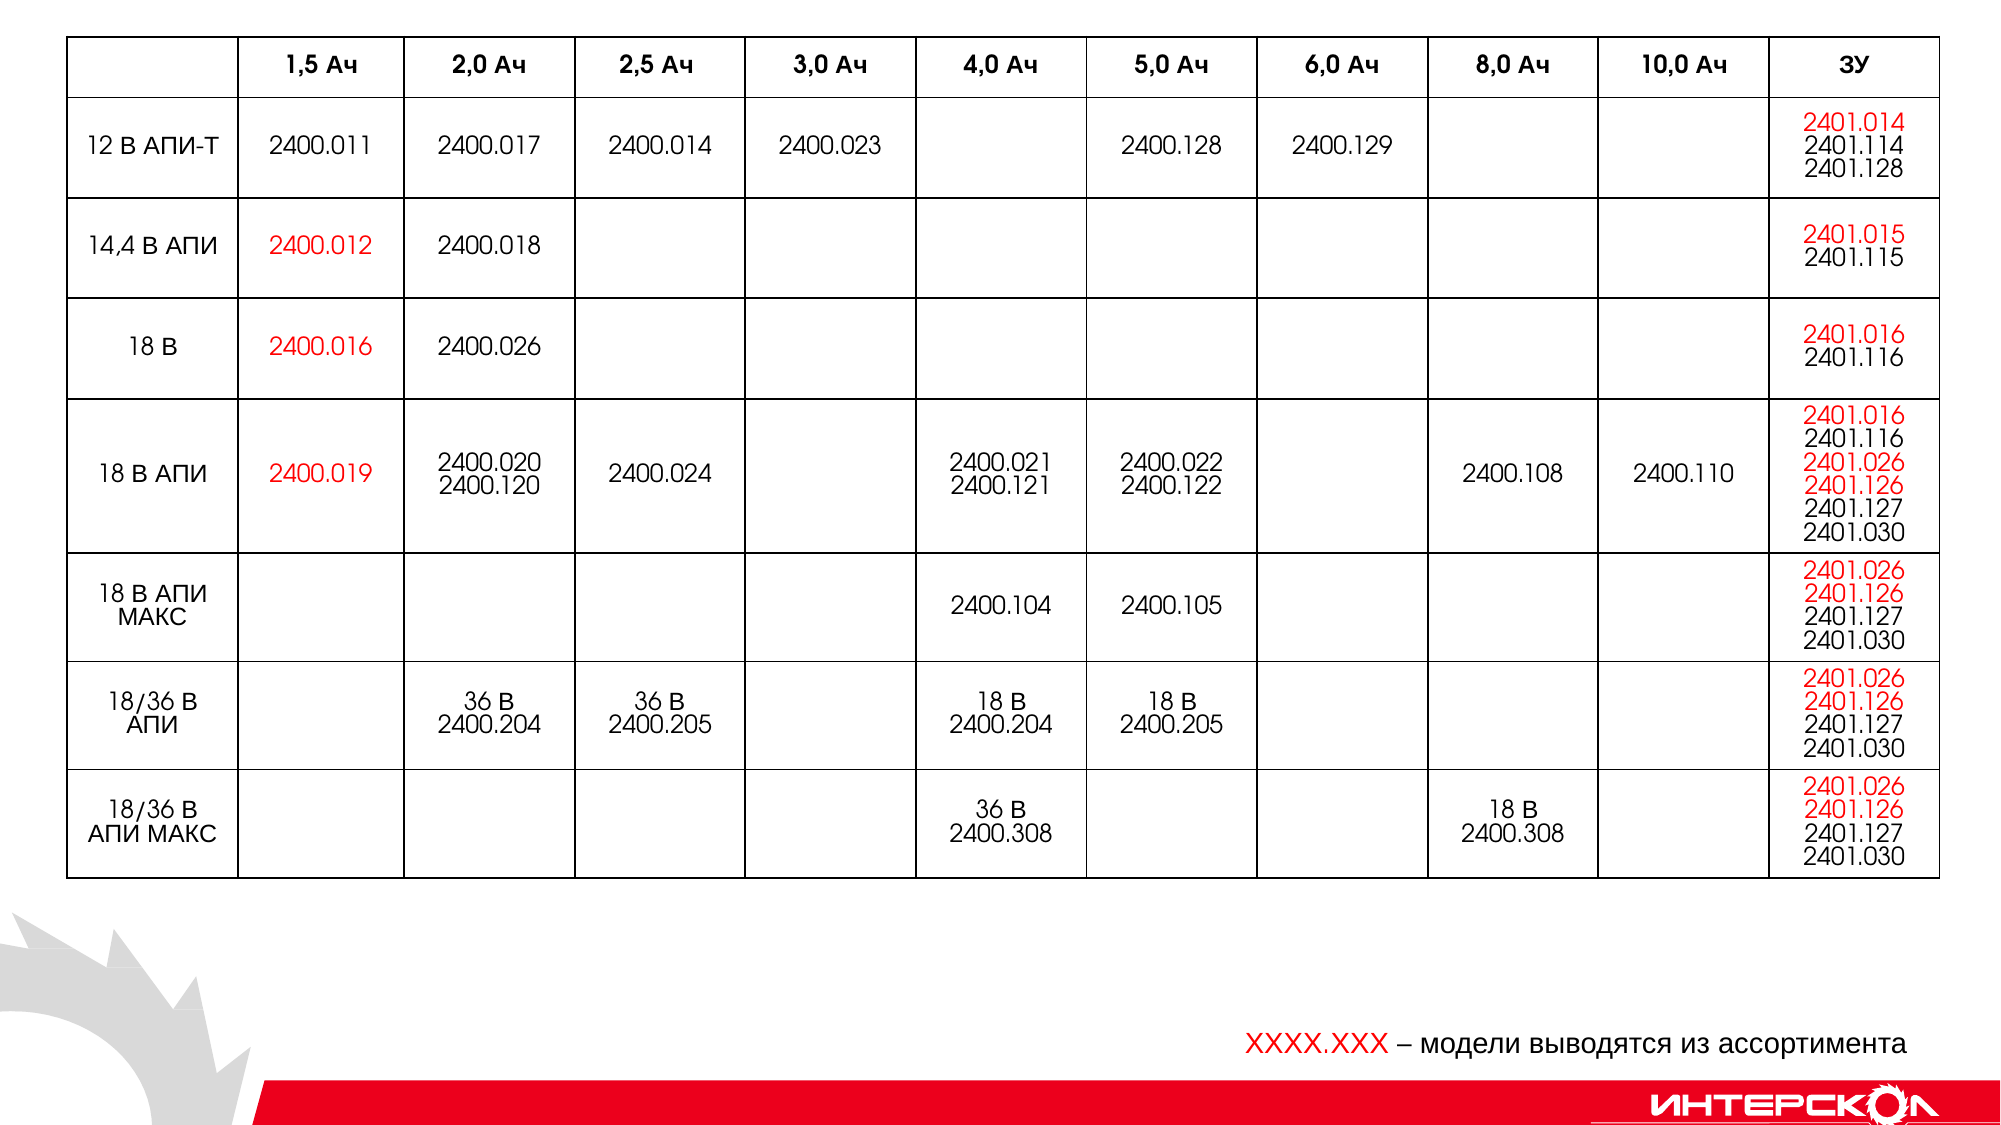

|  | 1,5 Ач | 2,0 Ач | 2,5 Ач | 3,0 Ач | 4,0 Ач | 5,0 Ач | 6,0 Ач | 8,0 Ач | 10,0 Ач | ЗУ |
| --- | --- | --- | --- | --- | --- | --- | --- | --- | --- | --- |
| 12 В АПИ-Т | 2400.011 | 2400.017 | 2400.014 | 2400.023 |  | 2400.128 | 2400.129 |  |  | 2401.014 2401.114 2401.128 |
| 14,4 В АПИ | 2400.012 | 2400.018 |  |  |  |  |  |  |  | 2401.015 2401.115 |
| 18 В | 2400.016 | 2400.026 |  |  |  |  |  |  |  | 2401.016 2401.116 |
| 18 В АПИ | 2400.019 | 2400.020 2400.120 | 2400.024 |  | 2400.021 2400.121 | 2400.022 2400.122 |  | 2400.108 | 2400.110 | 2401.016 2401.116 2401.026 2401.126 2401.127 2401.030 |
| 18 В АПИ МАКС |  |  |  |  | 2400.104 | 2400.105 |  |  |  | 2401.026 2401.126 2401.127 2401.030 |
| 18/36 В АПИ |  | 36 В 2400.204 | 36 В 2400.205 |  | 18 В 2400.204 | 18 В 2400.205 |  |  |  | 2401.026 2401.126 2401.127 2401.030 |
| 18/36 В АПИ МАКС |  |  |  |  | 36 В 2400.308 |  |  | 18 В 2400.308 |  | 2401.026 2401.126 2401.127 2401.030 |

ХХХХ.ХХХ – модели выводятся из ассортимента